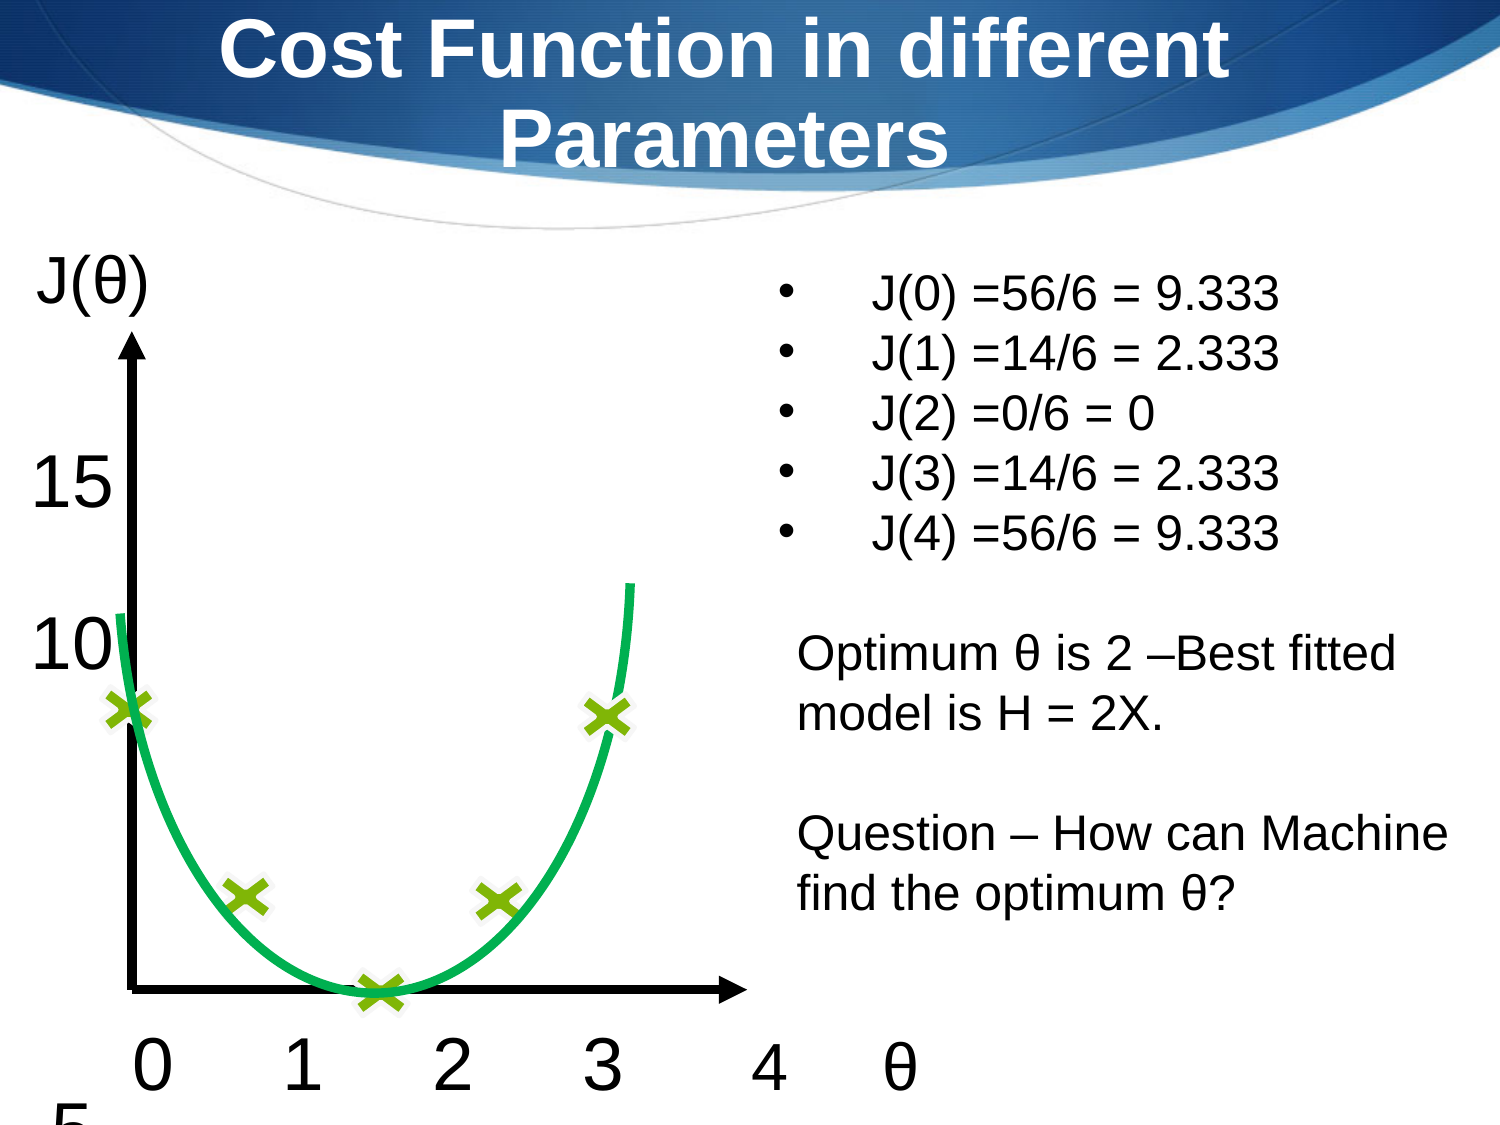

Cost Function in different Parameters

J(θ)
J(0) =56/6 = 9.333
J(1) =14/6 = 2.333
J(2) =0/6 = 0
J(3) =14/6 = 2.333
J(4) =56/6 = 9.333

Optimum θ is 2 –Best fitted model is H = 2X.

Question – How can Machine find the optimum θ?
15
  10
          5
                  0

0	1	2	3	 4	θ